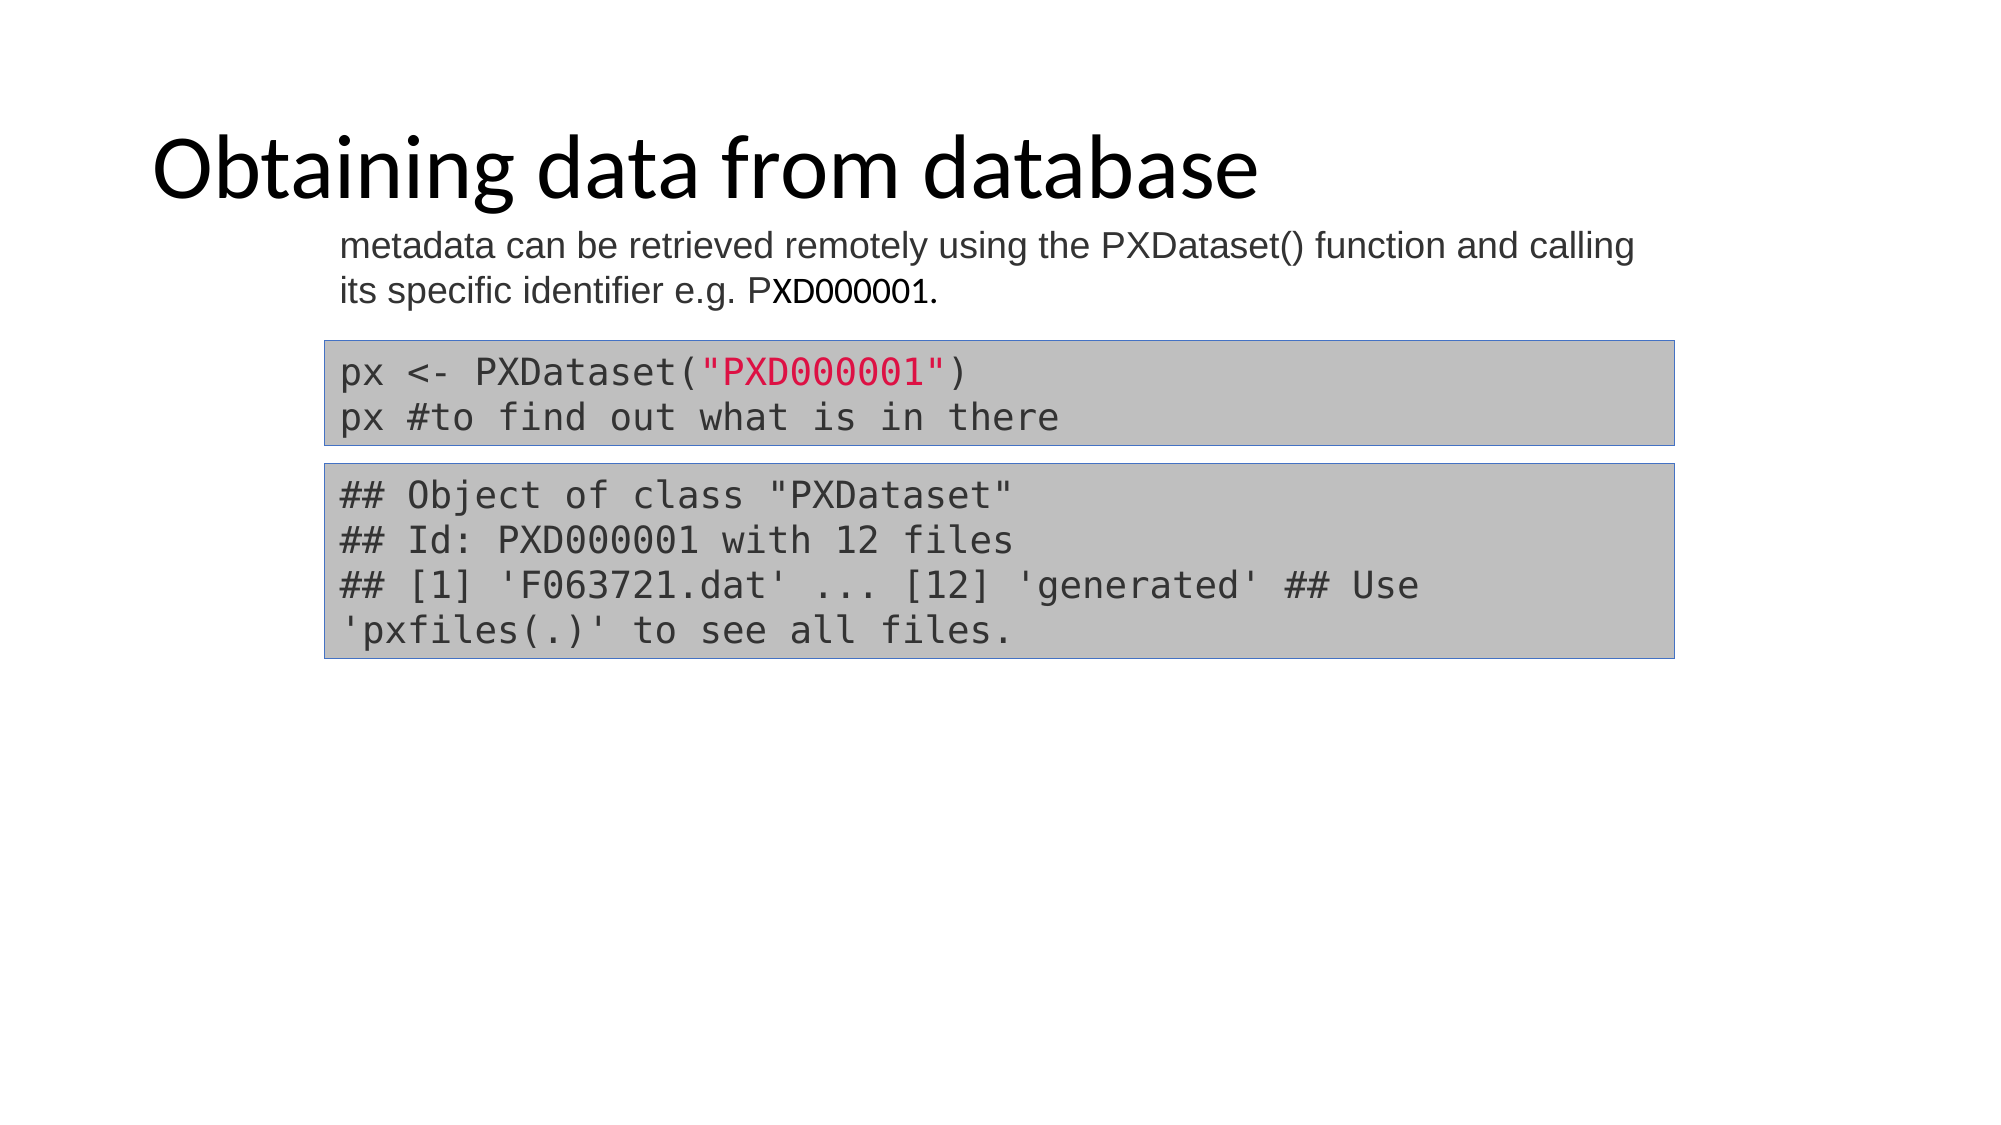

# Obtaining data from database
metadata can be retrieved remotely using the PXDataset() function and calling its specific identifier e.g. PXD000001.
px <- PXDataset("PXD000001")
px #to find out what is in there
## Object of class "PXDataset"
## Id: PXD000001 with 12 files
## [1] 'F063721.dat' ... [12] 'generated' ## Use 'pxfiles(.)' to see all files.